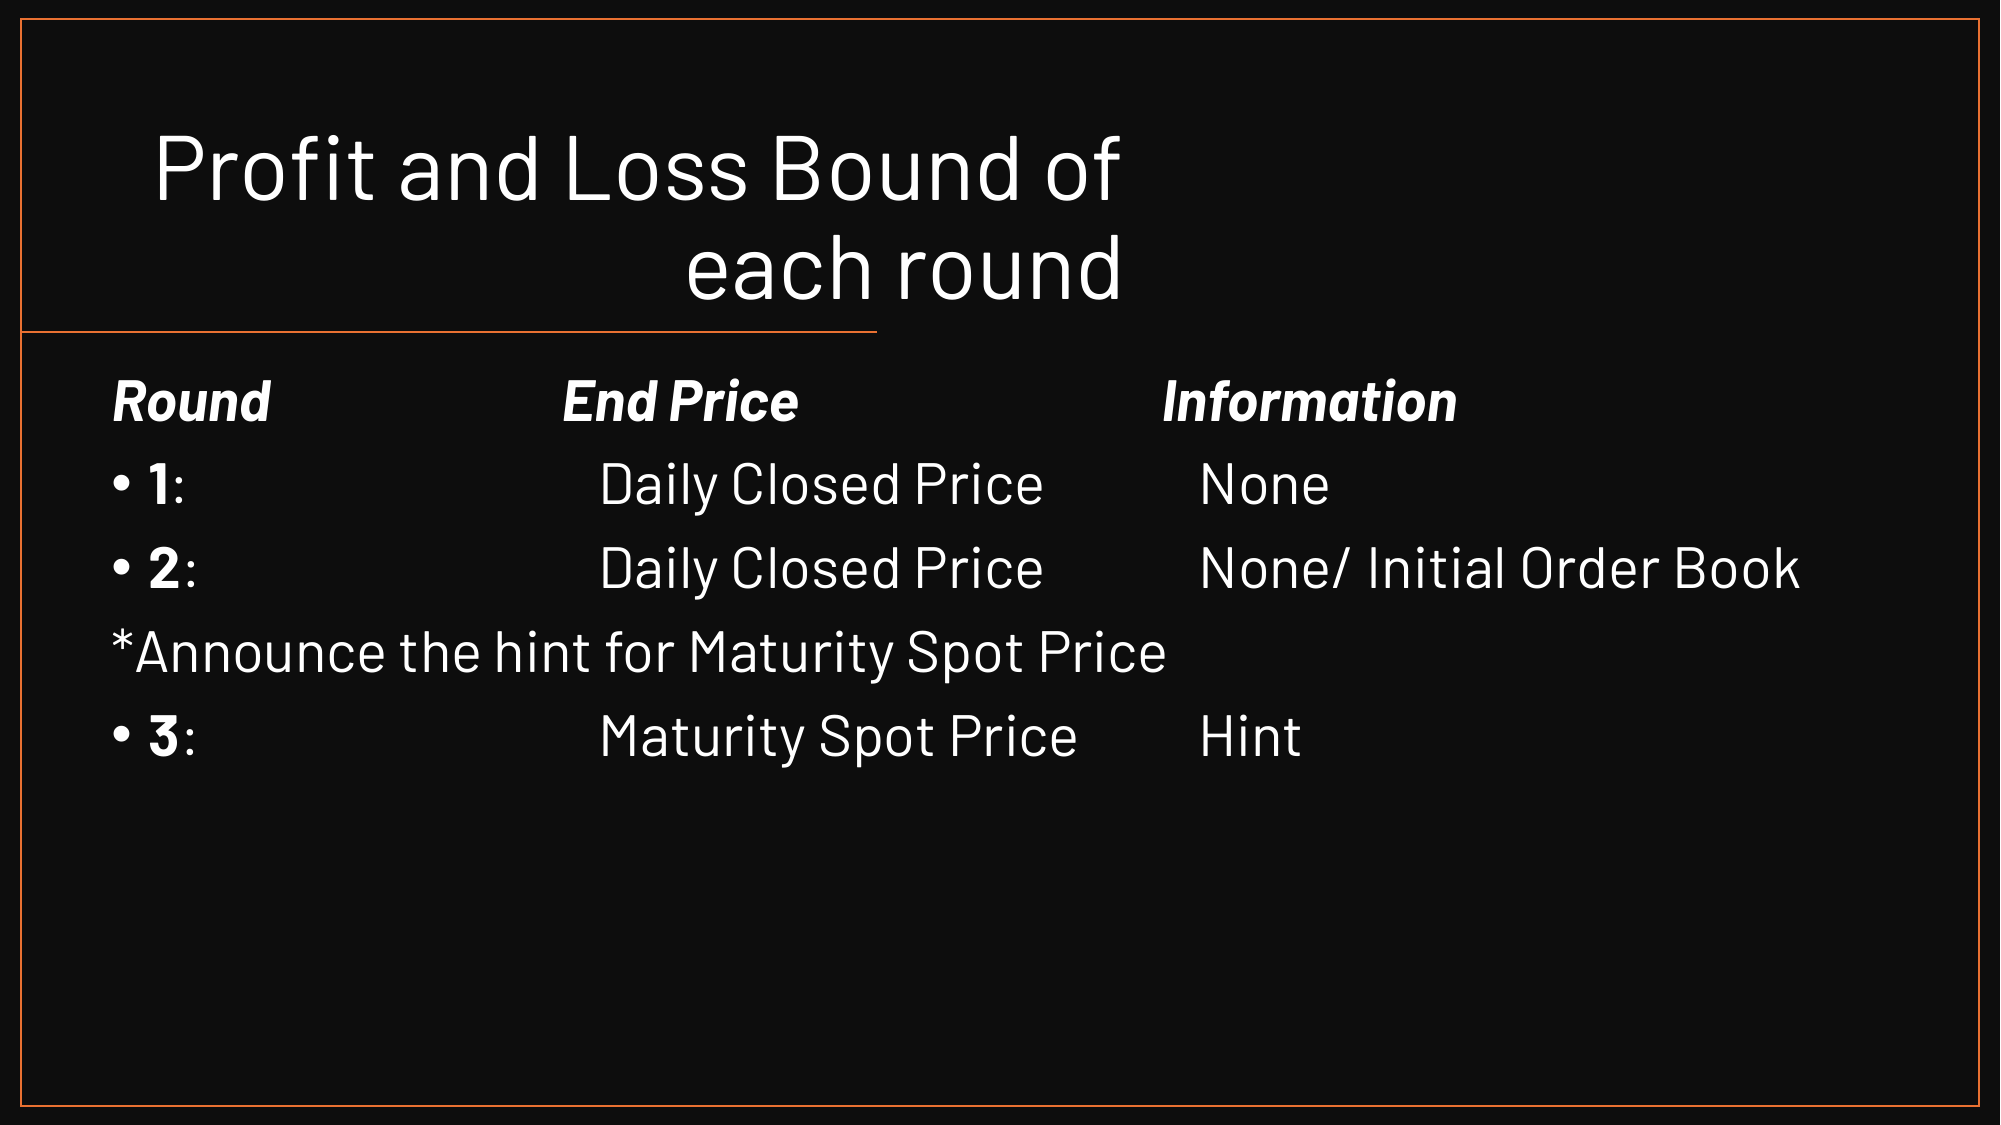

# Profit and Loss Bound of each round
Round		End Price			Information
1: 			Daily Closed Price 	None
2: 			Daily Closed Price 	None/ Initial Order Book
*Announce the hint for Maturity Spot Price
3: 			Maturity Spot Price 	Hint